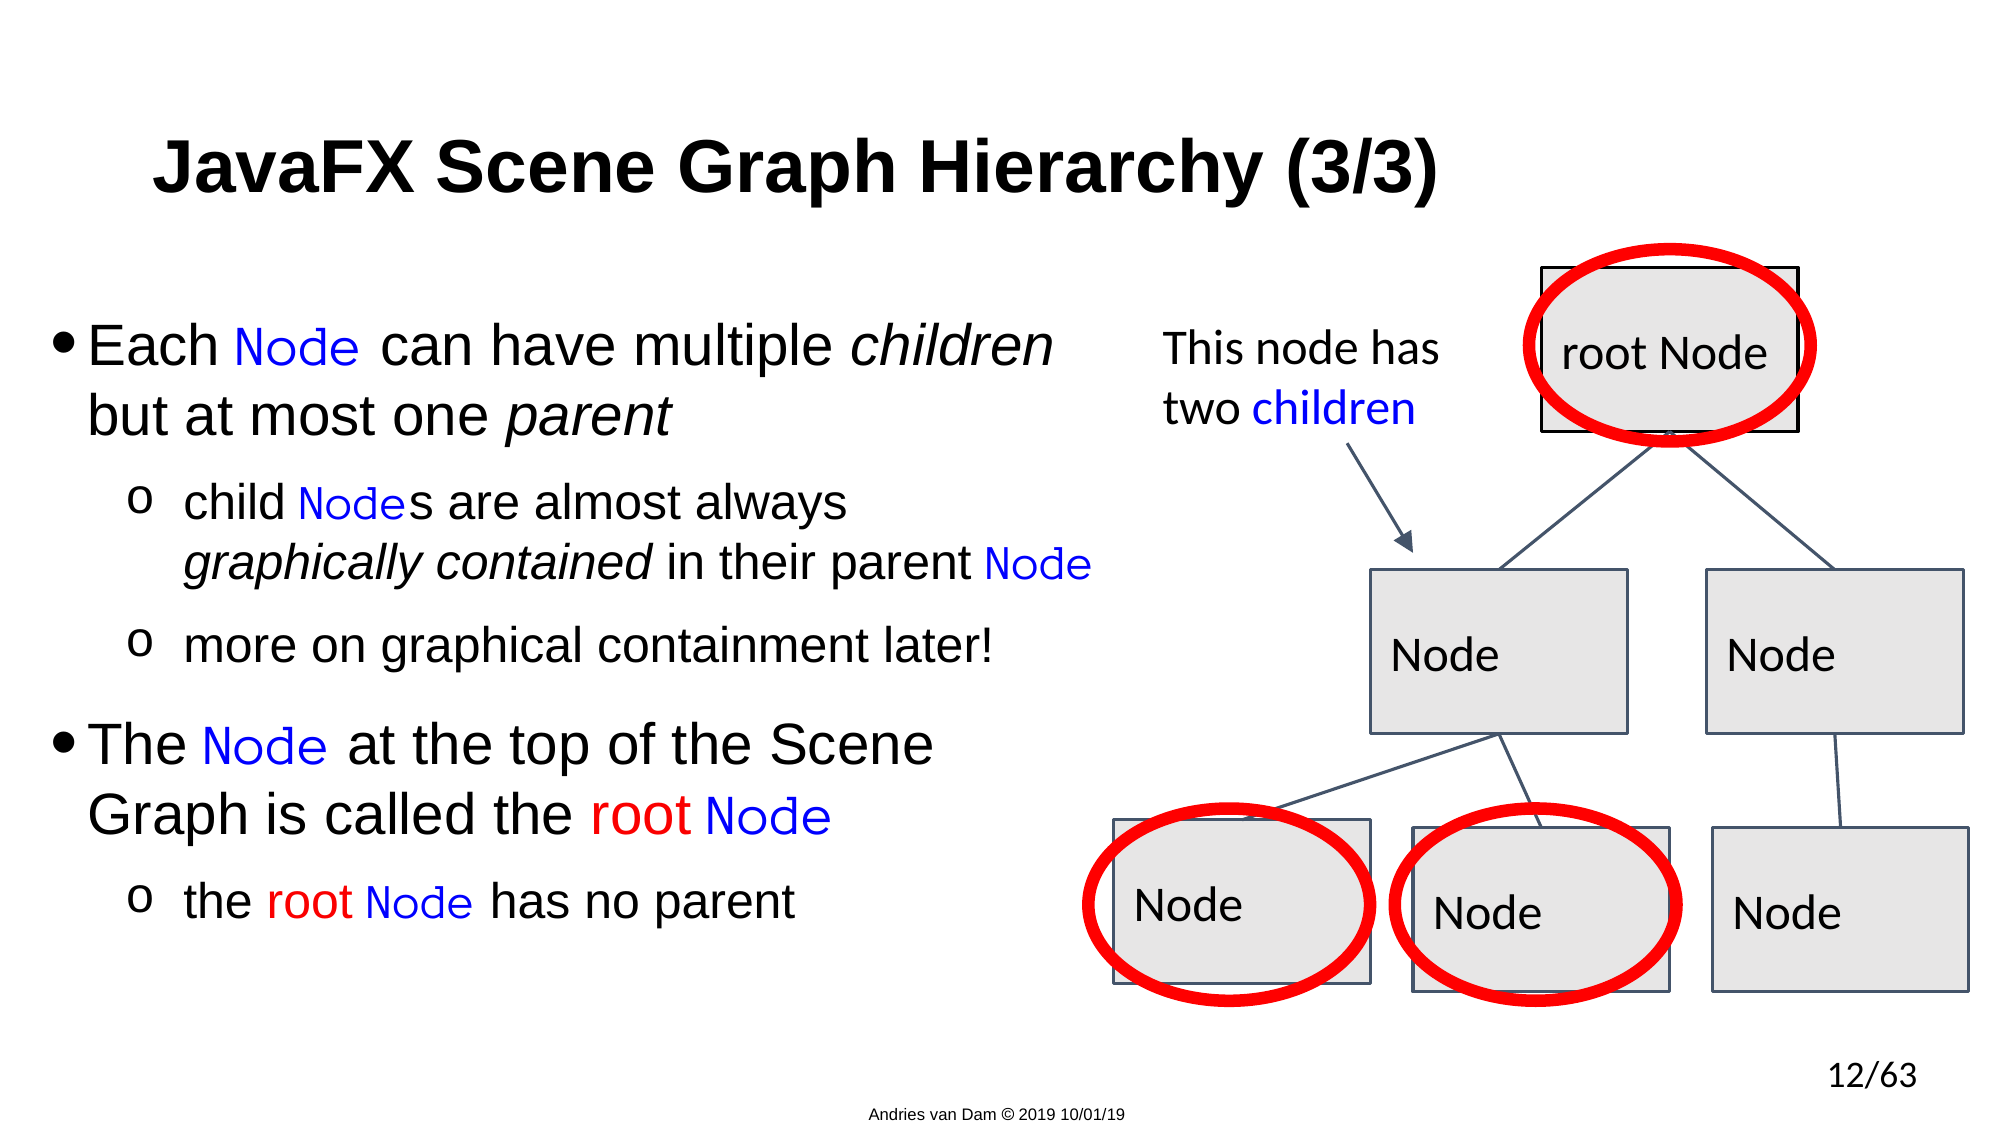

# JavaFX Scene Graph Hierarchy (3/3)

root Node
Node
Node
Node
Node
Node
This node has two children
Each Node can have multiple children but at most one parent
child Nodes are almost always graphically contained in their parent Node
more on graphical containment later!
The Node at the top of the Scene Graph is called the root Node
the root Node has no parent